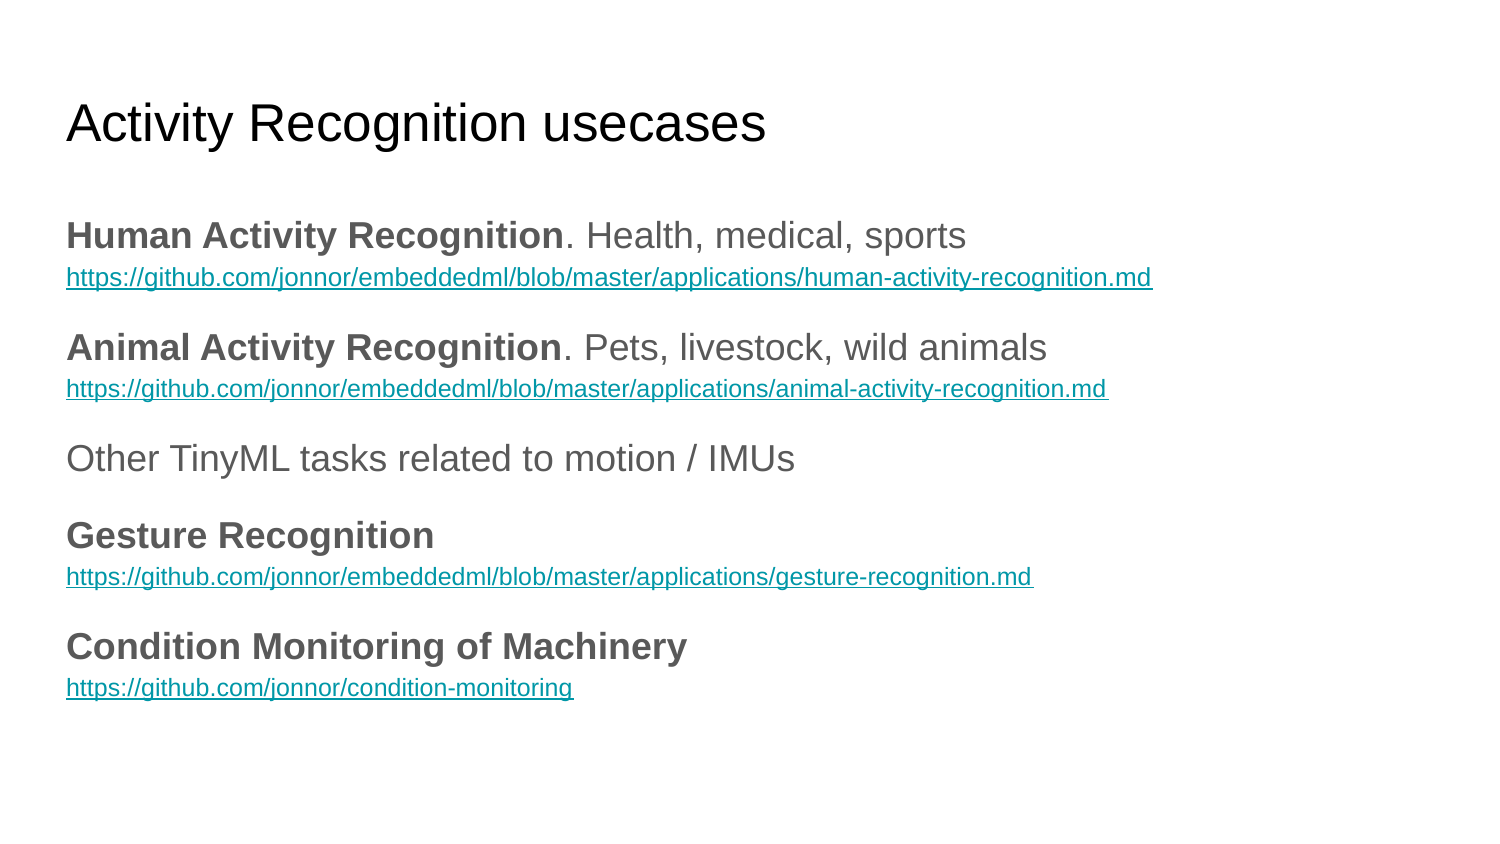

# Activity Recognition usecases
Human Activity Recognition. Health, medical, sports
https://github.com/jonnor/embeddedml/blob/master/applications/human-activity-recognition.md
Animal Activity Recognition. Pets, livestock, wild animals
https://github.com/jonnor/embeddedml/blob/master/applications/animal-activity-recognition.md
Other TinyML tasks related to motion / IMUs
Gesture Recognition
https://github.com/jonnor/embeddedml/blob/master/applications/gesture-recognition.md
Condition Monitoring of Machinery
https://github.com/jonnor/condition-monitoring